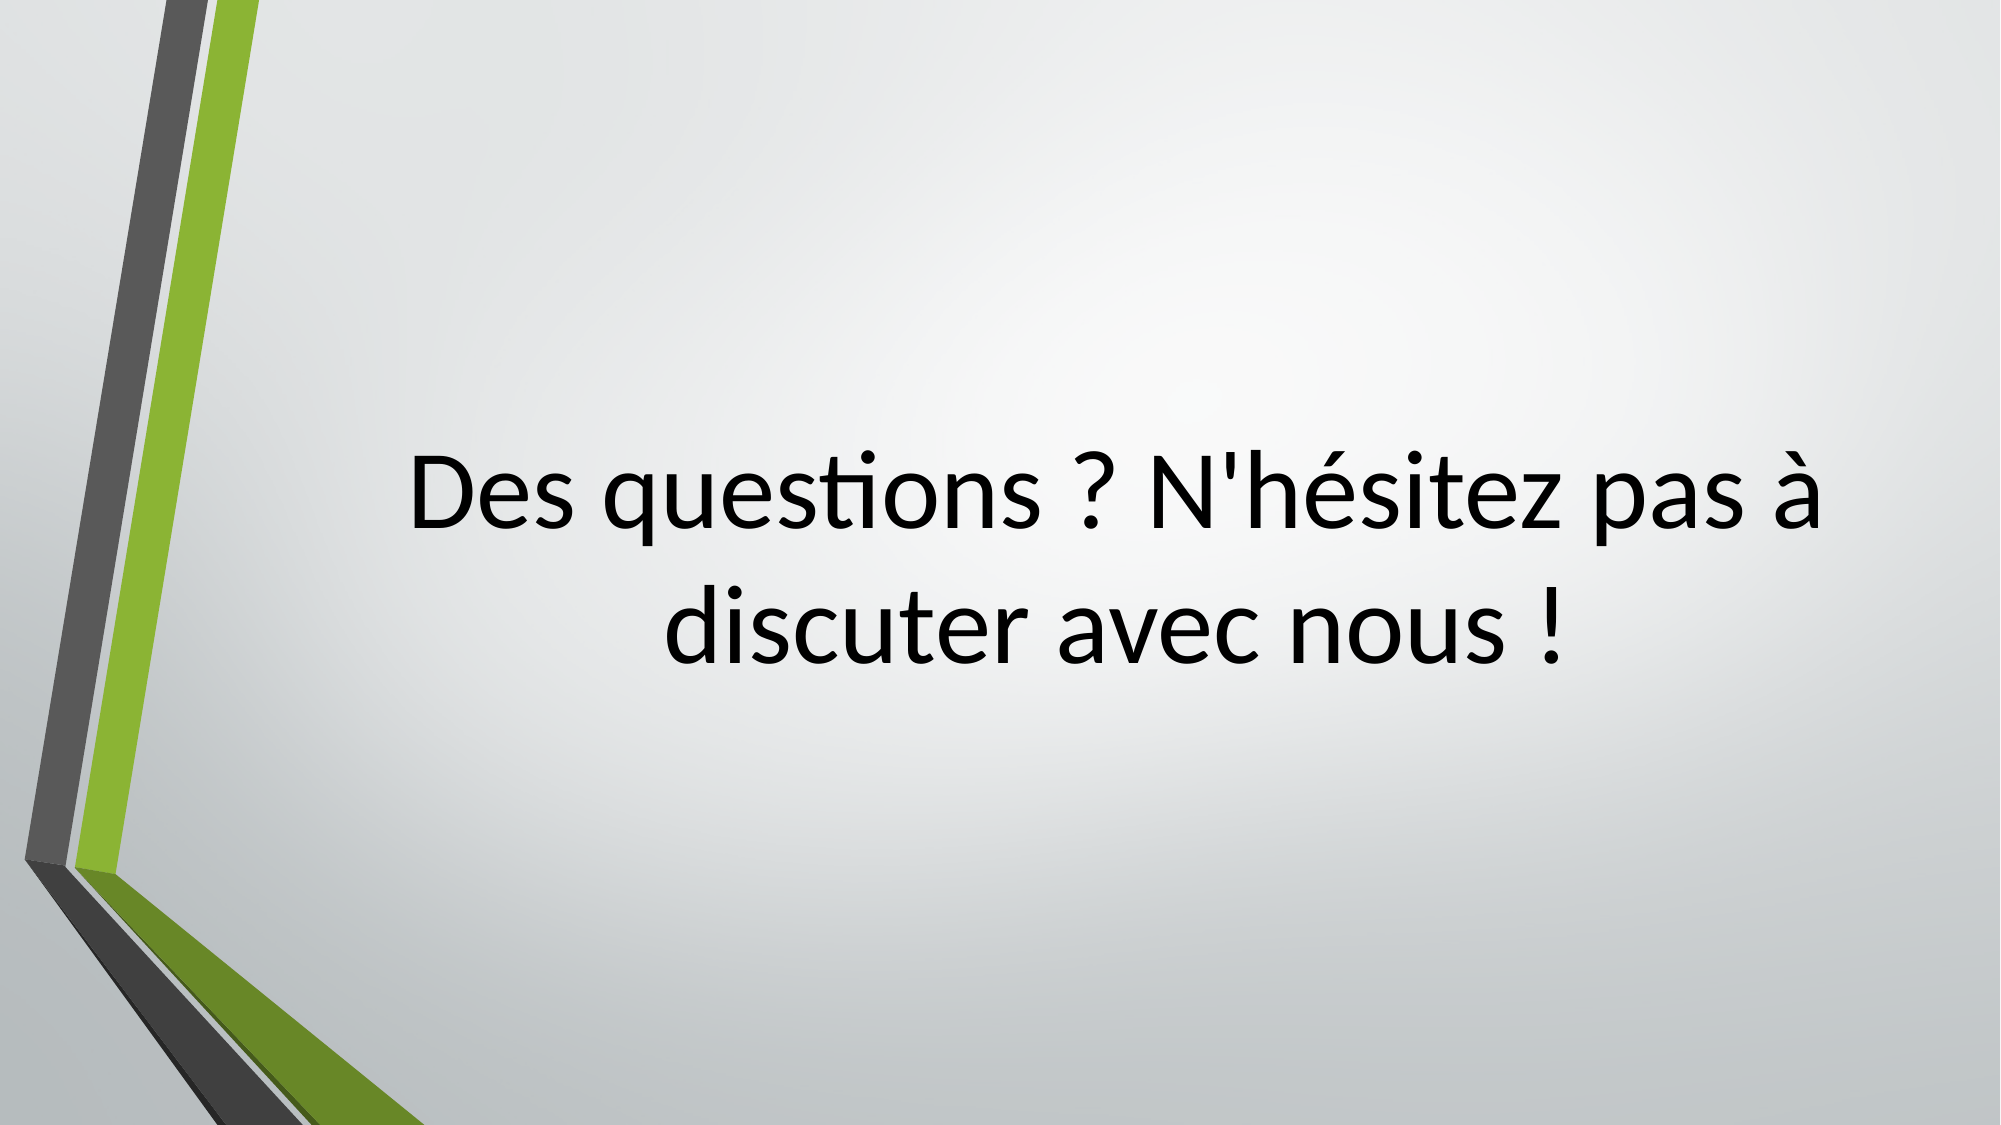

# Des questions ? N'hésitez pas à discuter avec nous !